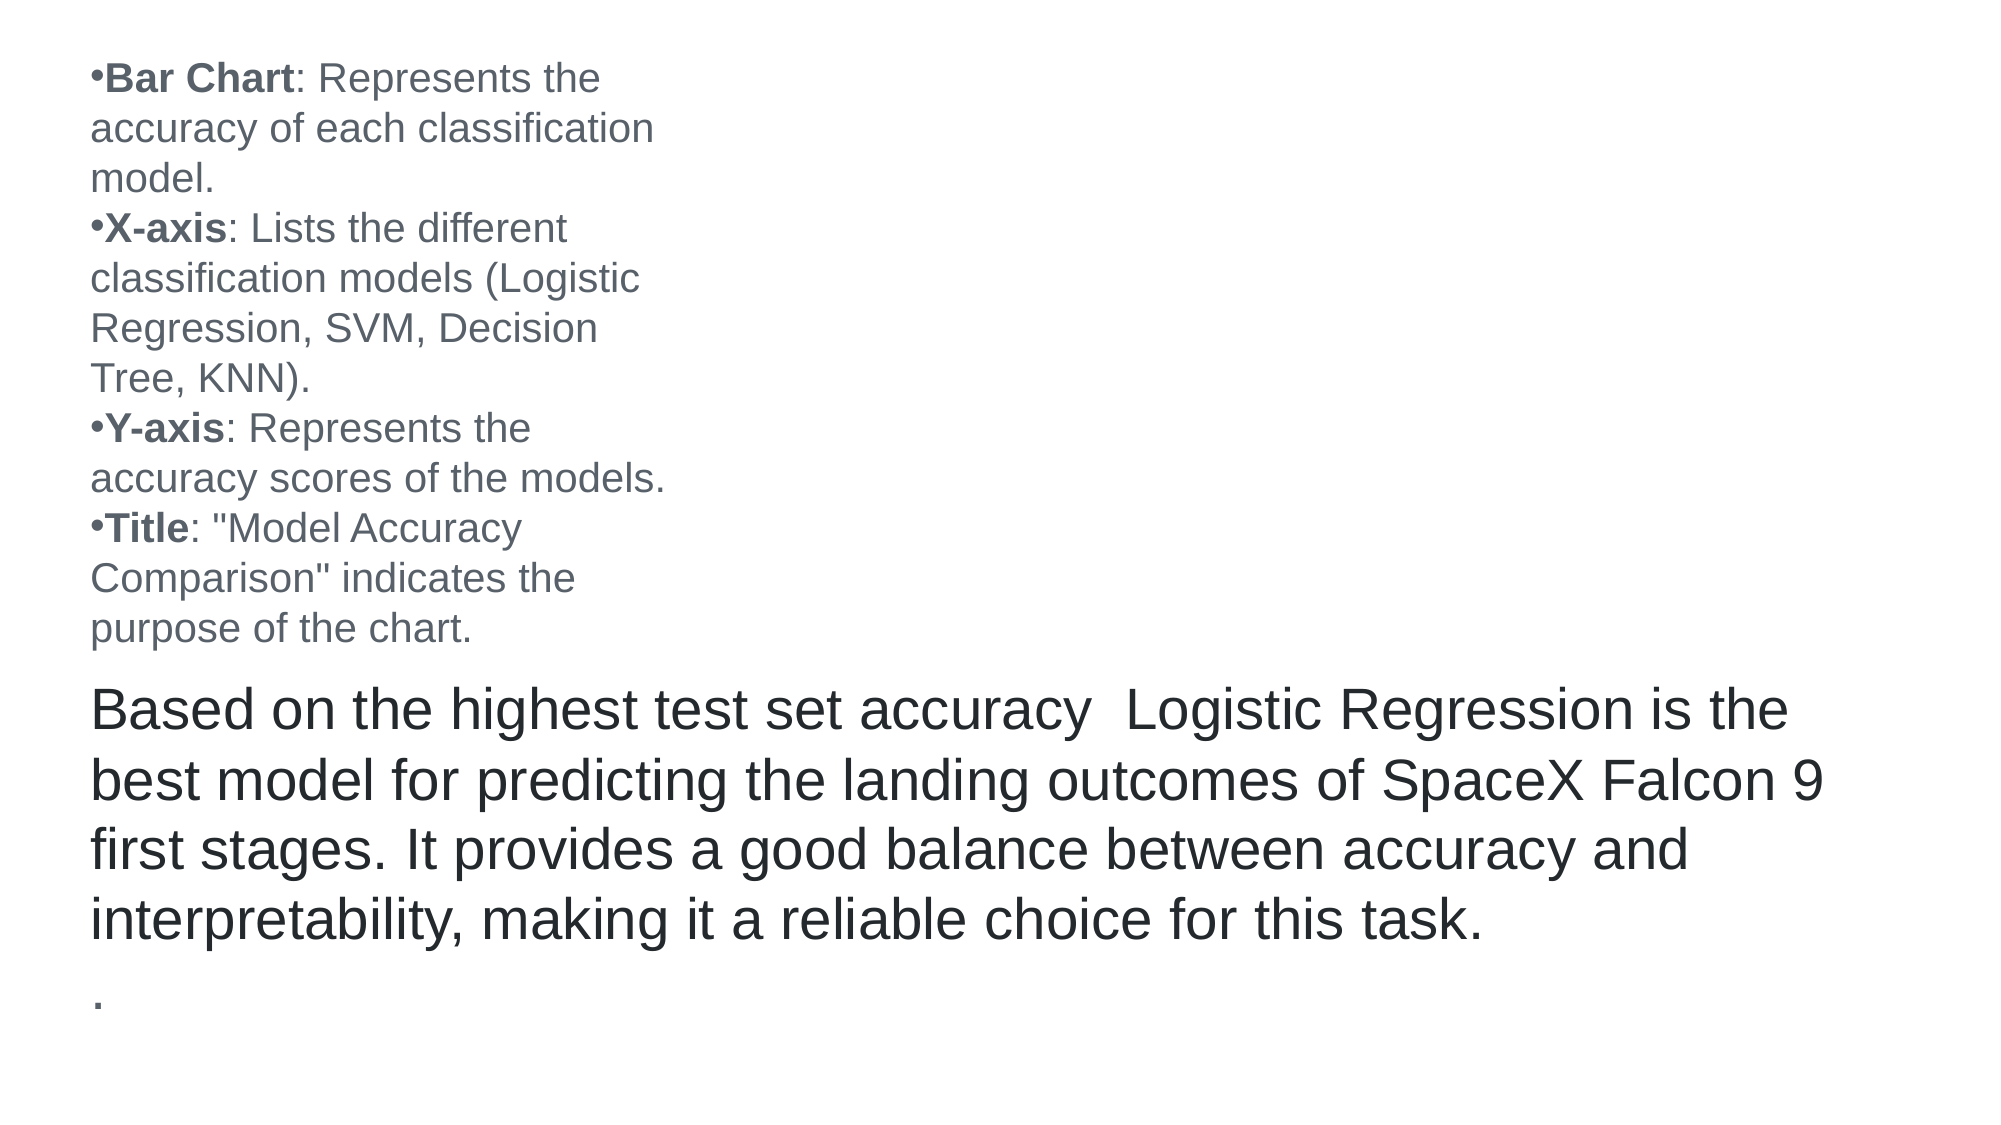

Bar Chart: Represents the accuracy of each classification model.
X-axis: Lists the different classification models (Logistic Regression, SVM, Decision Tree, KNN).
Y-axis: Represents the accuracy scores of the models.
Title: "Model Accuracy Comparison" indicates the purpose of the chart.
Based on the highest test set accuracy  Logistic Regression is the best model for predicting the landing outcomes of SpaceX Falcon 9 first stages. It provides a good balance between accuracy and interpretability, making it a reliable choice for this task.
.